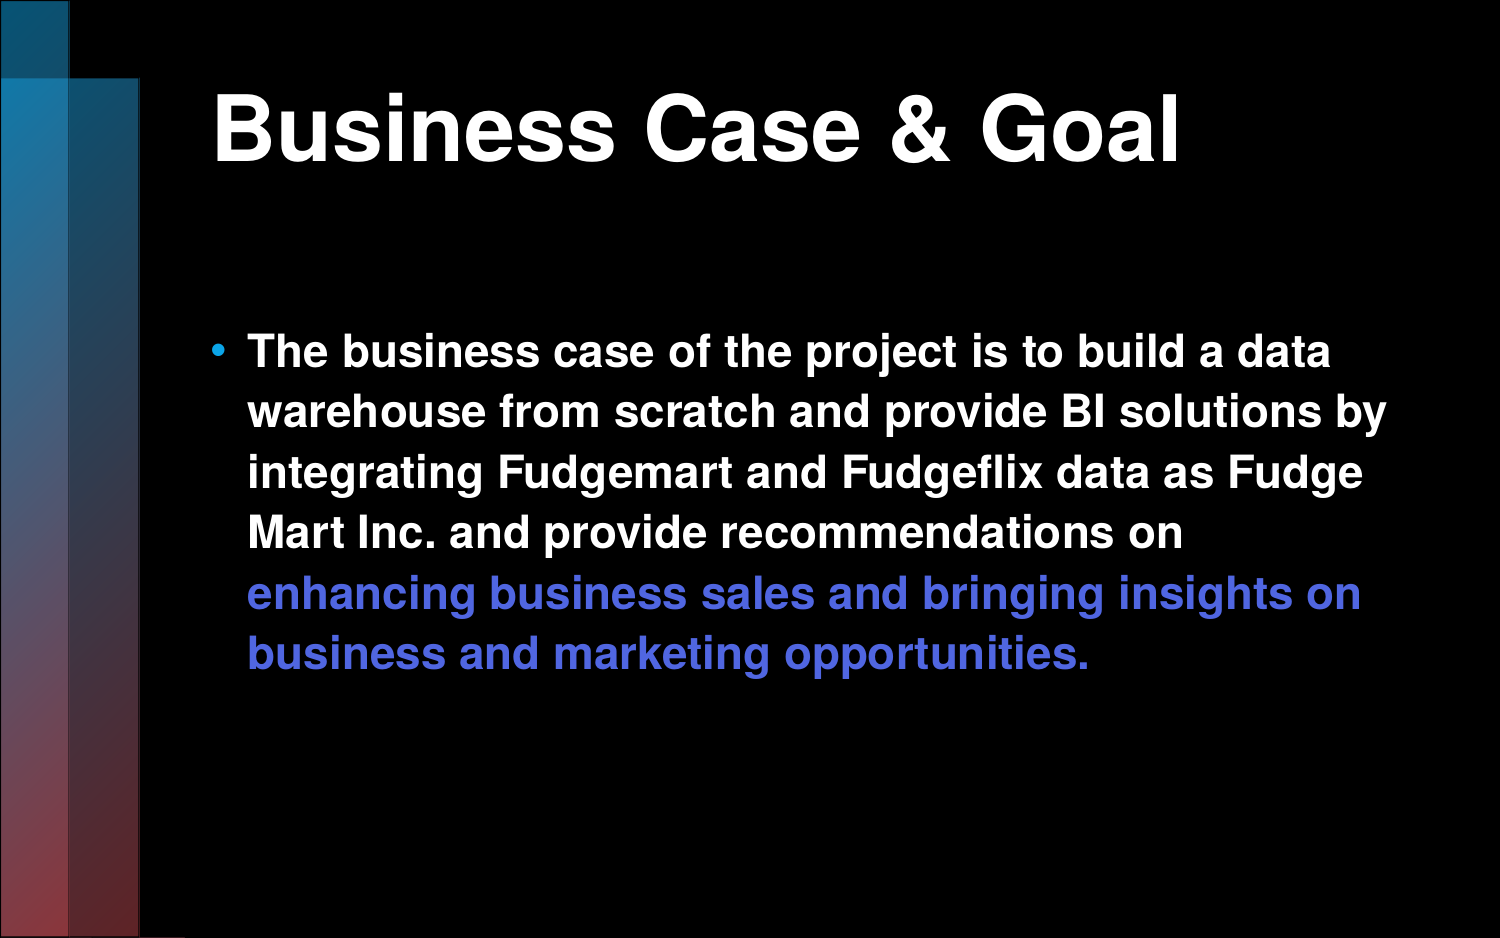

# Business Case & Goal

The business case of the project is to build a data warehouse from scratch and provide BI solutions by integrating Fudgemart and Fudgeflix data as Fudge Mart Inc. and provide recommendations on enhancing business sales and bringing insights on business and marketing opportunities.